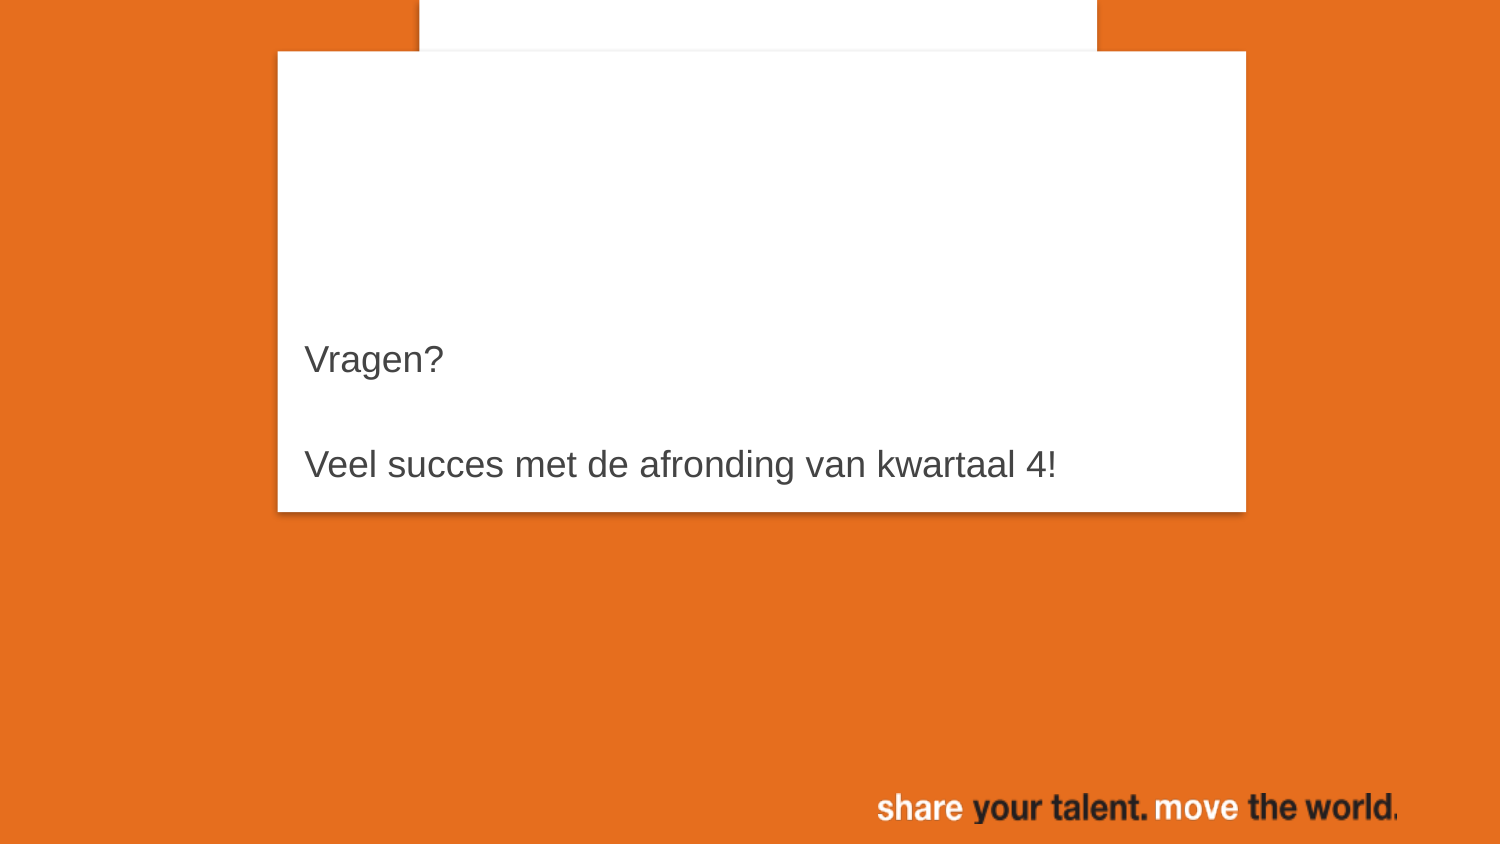

Vragen?

Veel succes met de afronding van kwartaal 4!